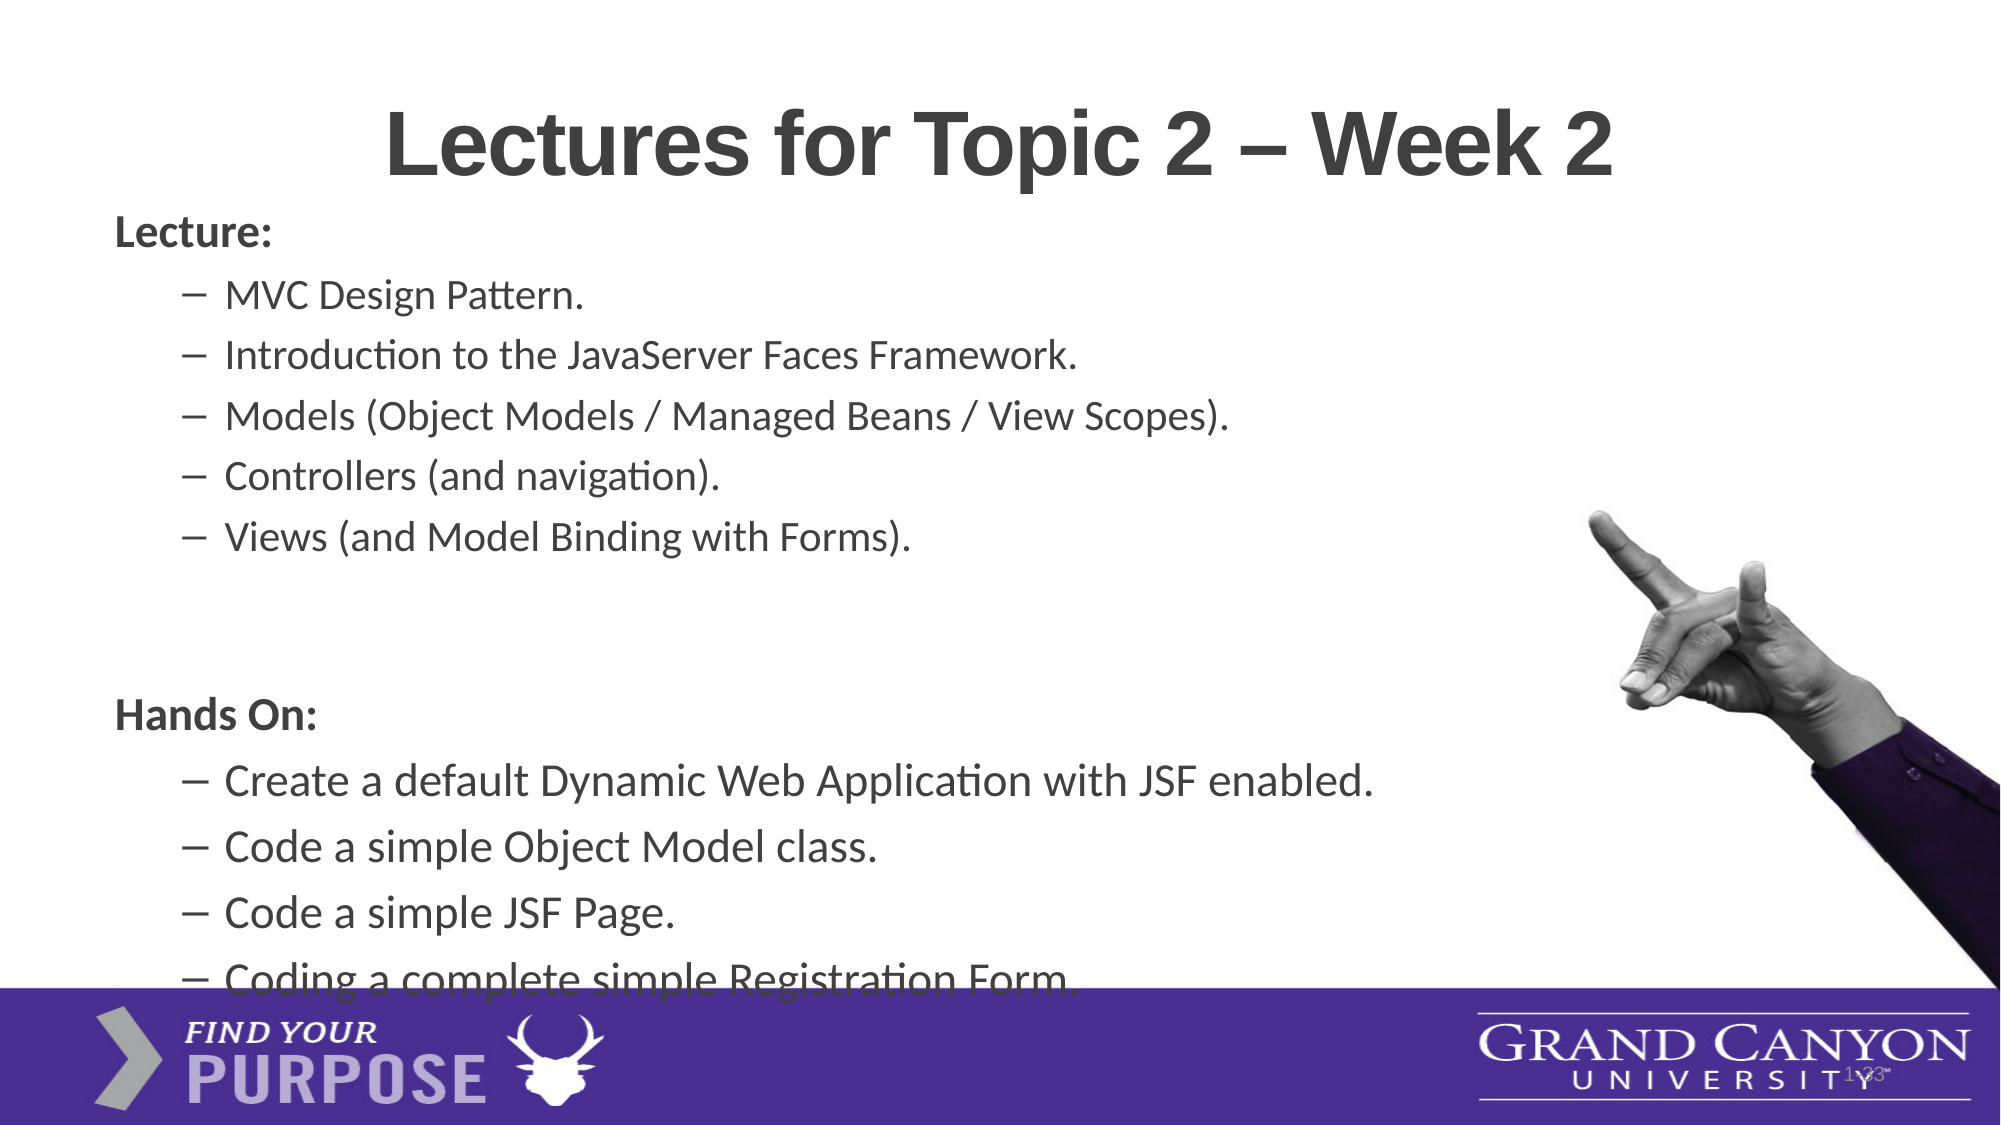

# Lectures for Topic 2 – Week 2
Lecture:
MVC Design Pattern.
Introduction to the JavaServer Faces Framework.
Models (Object Models / Managed Beans / View Scopes).
Controllers (and navigation).
Views (and Model Binding with Forms).

Hands On:
Create a default Dynamic Web Application with JSF enabled.
Code a simple Object Model class.
Code a simple JSF Page.
Coding a complete simple Registration Form.

1-33